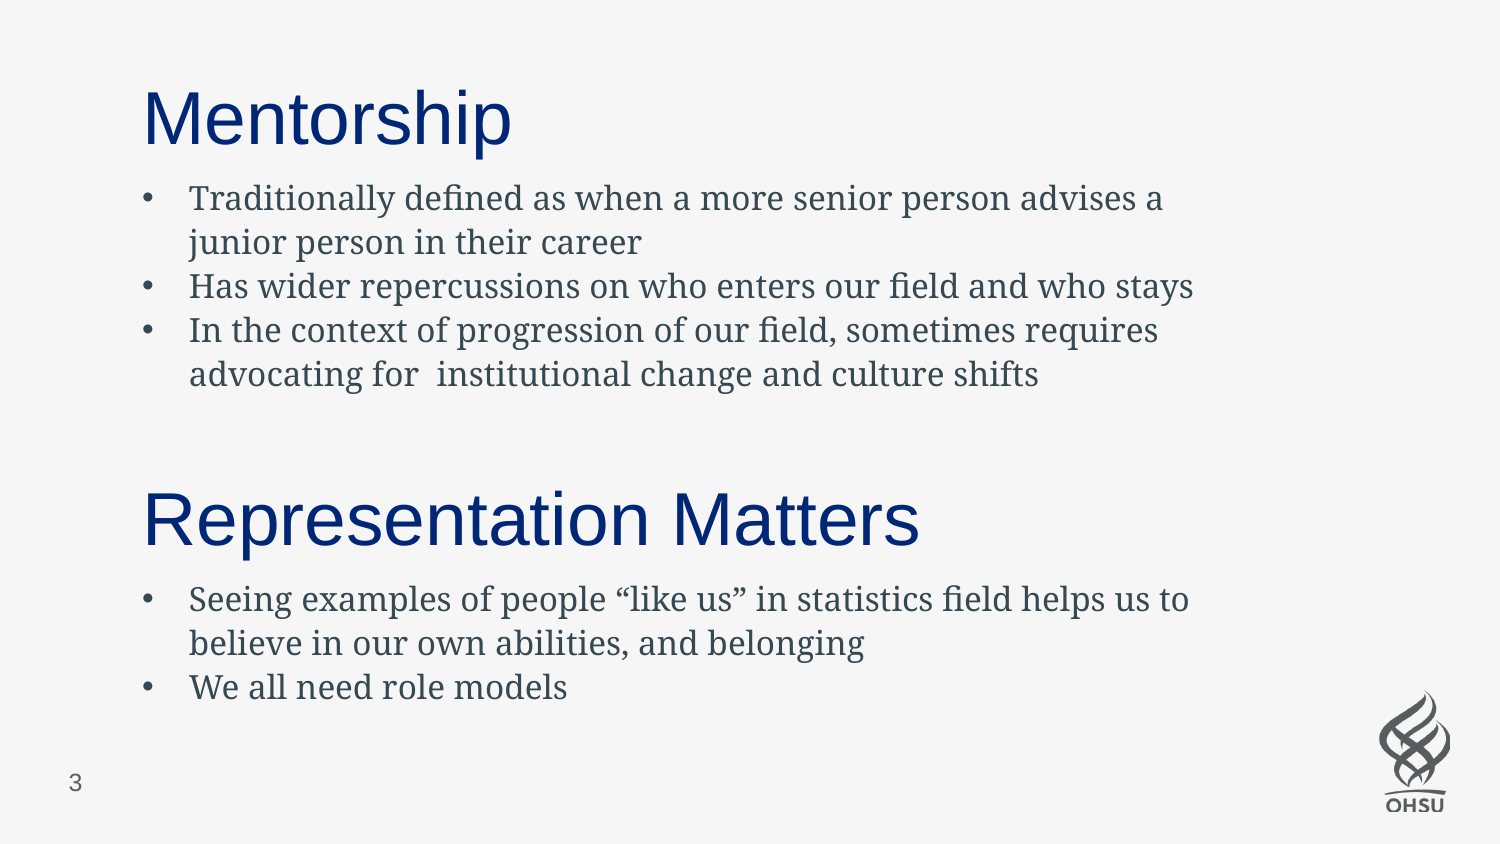

Mentorship
Traditionally defined as when a more senior person advises a junior person in their career
Has wider repercussions on who enters our field and who stays
In the context of progression of our field, sometimes requires advocating for  institutional change and culture shifts

Representation Matters
Seeing examples of people “like us” in statistics field helps us to believe in our own abilities, and belonging
We all need role models
3